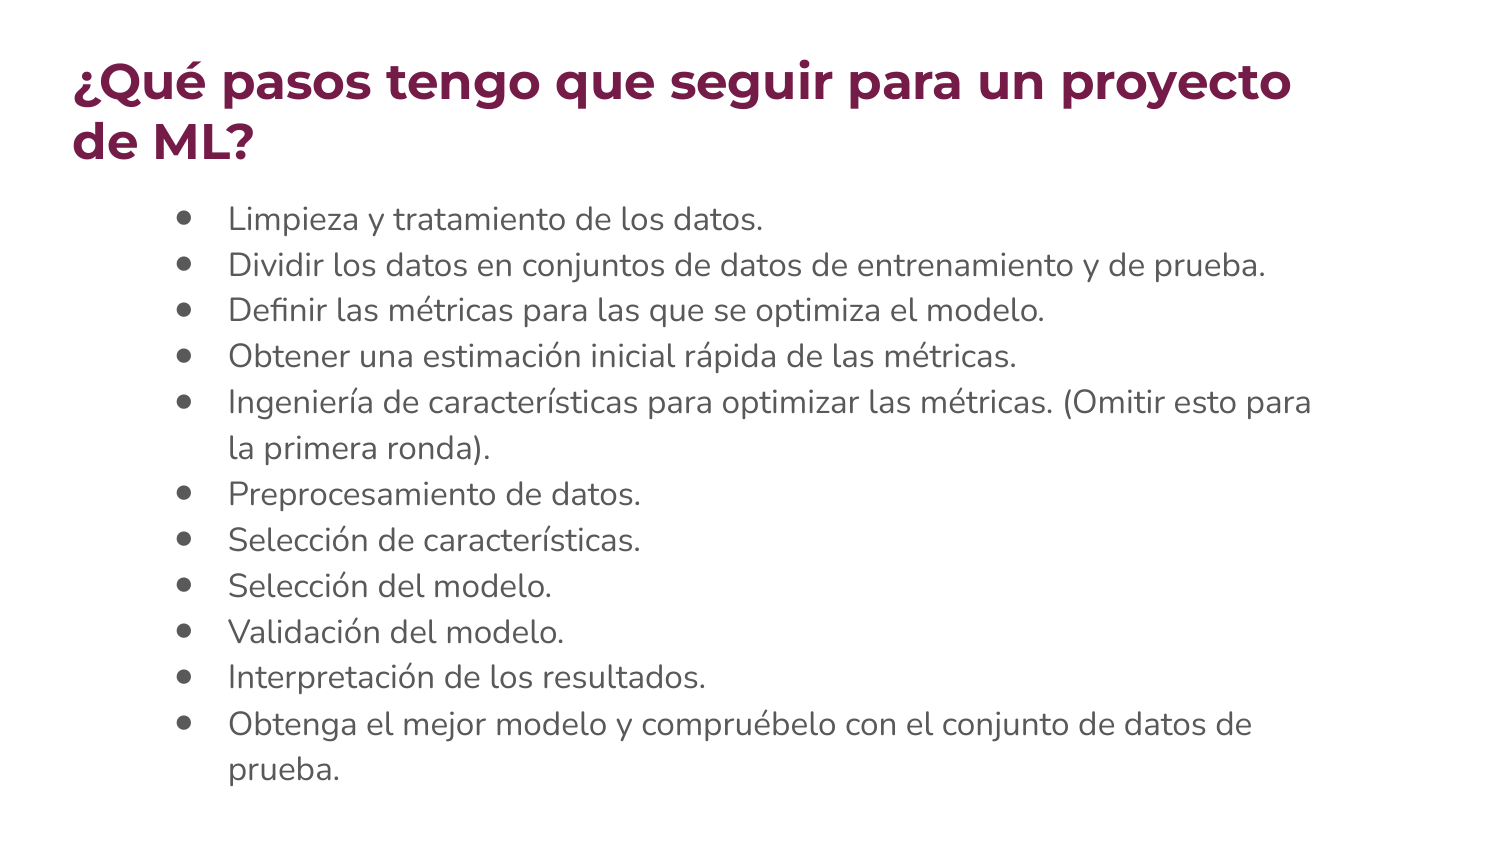

# ¿Qué pasos tengo que seguir para un proyecto de ML?
Limpieza y tratamiento de los datos.
Dividir los datos en conjuntos de datos de entrenamiento y de prueba.
Definir las métricas para las que se optimiza el modelo.
Obtener una estimación inicial rápida de las métricas.
Ingeniería de características para optimizar las métricas. (Omitir esto para la primera ronda).
Preprocesamiento de datos.
Selección de características.
Selección del modelo.
Validación del modelo.
Interpretación de los resultados.
Obtenga el mejor modelo y compruébelo con el conjunto de datos de prueba.